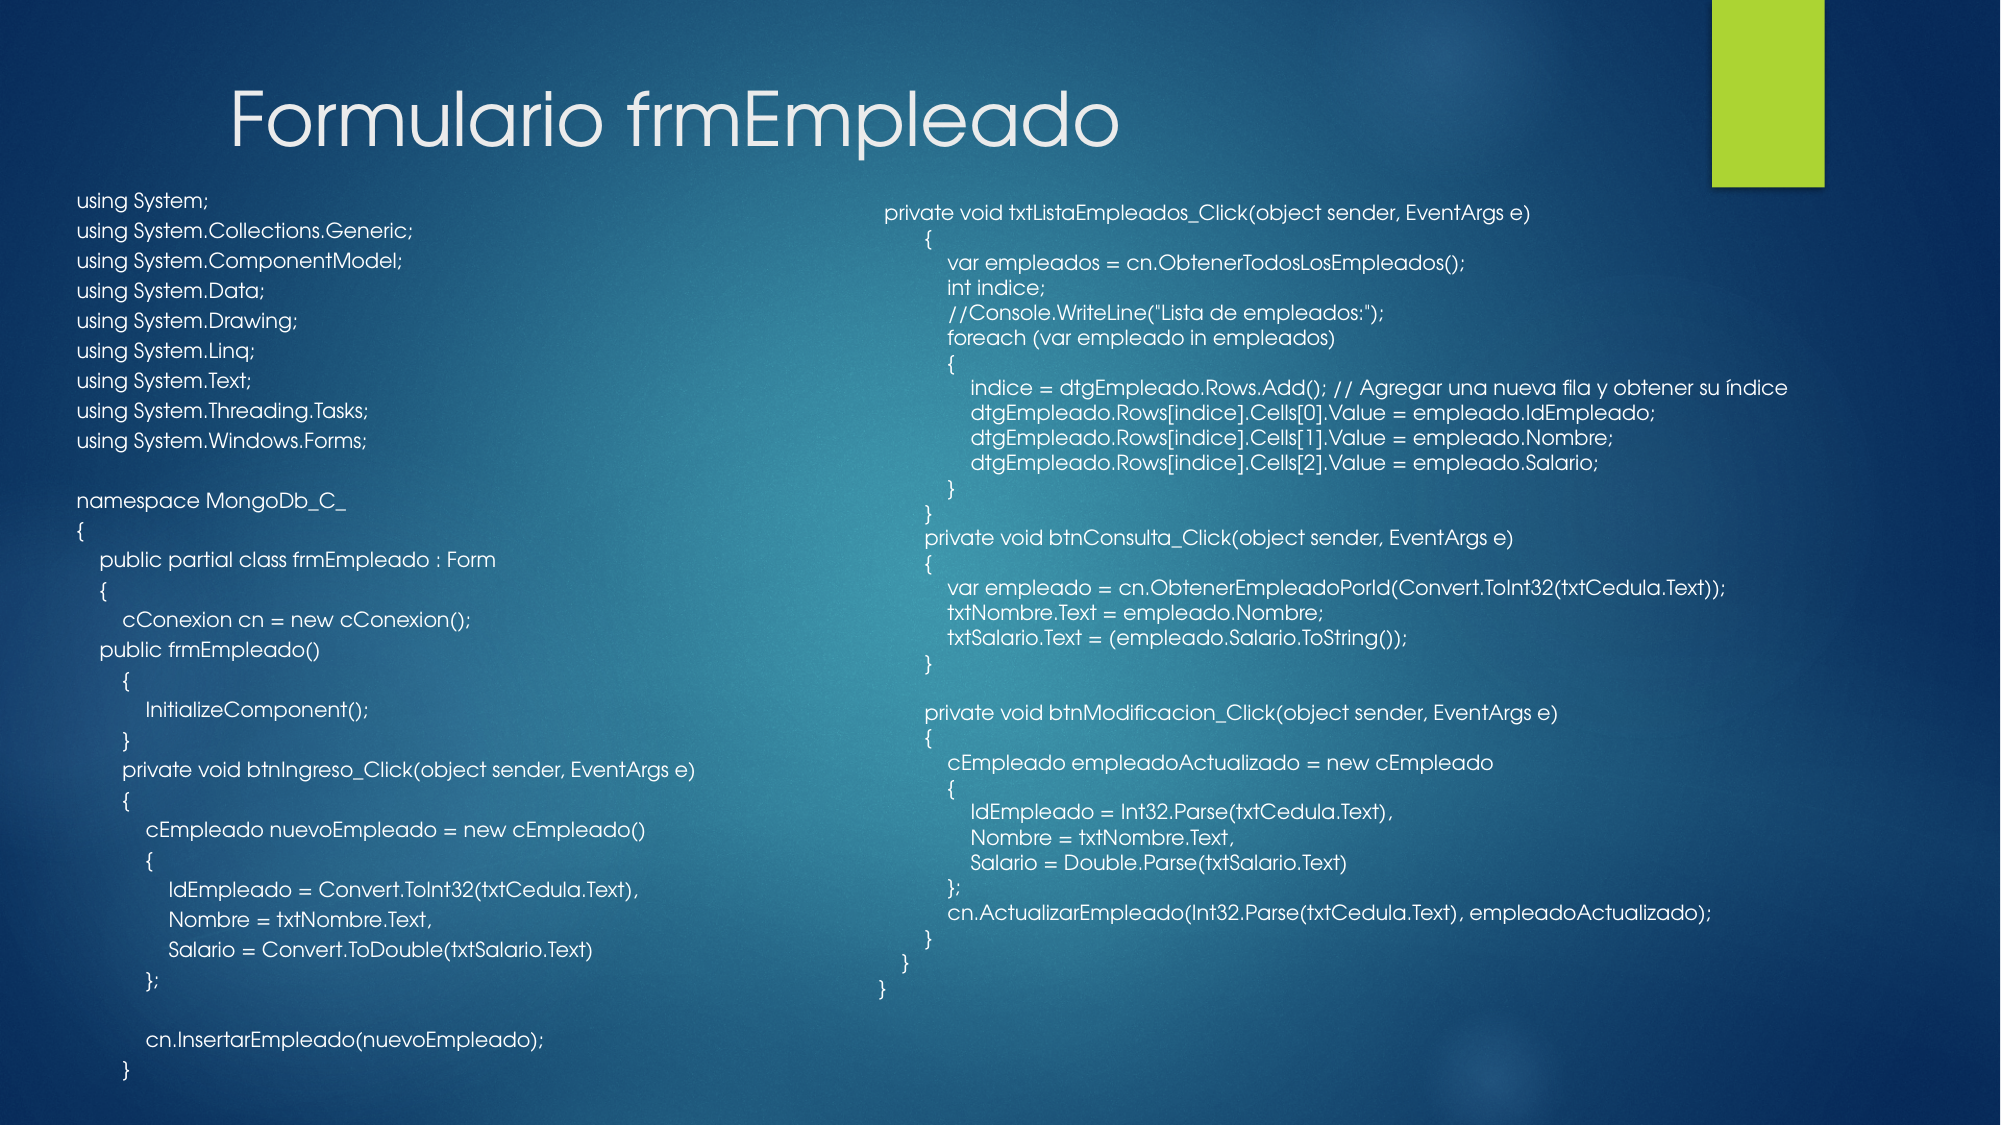

# Formulario frmEmpleado
using System;
using System.Collections.Generic;
using System.ComponentModel;
using System.Data;
using System.Drawing;
using System.Linq;
using System.Text;
using System.Threading.Tasks;
using System.Windows.Forms;

namespace MongoDb_C_
{
    public partial class frmEmpleado : Form
    {
        cConexion cn = new cConexion();
    public frmEmpleado()
        {
            InitializeComponent();
        }
        private void btnIngreso_Click(object sender, EventArgs e)
        {
            cEmpleado nuevoEmpleado = new cEmpleado()
            {
                IdEmpleado = Convert.ToInt32(txtCedula.Text),
                Nombre = txtNombre.Text,
                Salario = Convert.ToDouble(txtSalario.Text)
            };

            cn.InsertarEmpleado(nuevoEmpleado);
        }
 private void txtListaEmpleados_Click(object sender, EventArgs e)
        {
            var empleados = cn.ObtenerTodosLosEmpleados();
            int indice;
            //Console.WriteLine("Lista de empleados:");
            foreach (var empleado in empleados)
            {
                indice = dtgEmpleado.Rows.Add(); // Agregar una nueva fila y obtener su índice
                dtgEmpleado.Rows[indice].Cells[0].Value = empleado.IdEmpleado;
                dtgEmpleado.Rows[indice].Cells[1].Value = empleado.Nombre;
                dtgEmpleado.Rows[indice].Cells[2].Value = empleado.Salario;
            }
        }
        private void btnConsulta_Click(object sender, EventArgs e)
        {
            var empleado = cn.ObtenerEmpleadoPorId(Convert.ToInt32(txtCedula.Text));
            txtNombre.Text = empleado.Nombre;
            txtSalario.Text = (empleado.Salario.ToString());
        }

        private void btnModificacion_Click(object sender, EventArgs e)
        {
            cEmpleado empleadoActualizado = new cEmpleado
            {
                IdEmpleado = Int32.Parse(txtCedula.Text),
                Nombre = txtNombre.Text,
                Salario = Double.Parse(txtSalario.Text)
            };
            cn.ActualizarEmpleado(Int32.Parse(txtCedula.Text), empleadoActualizado);
        }
    }
}